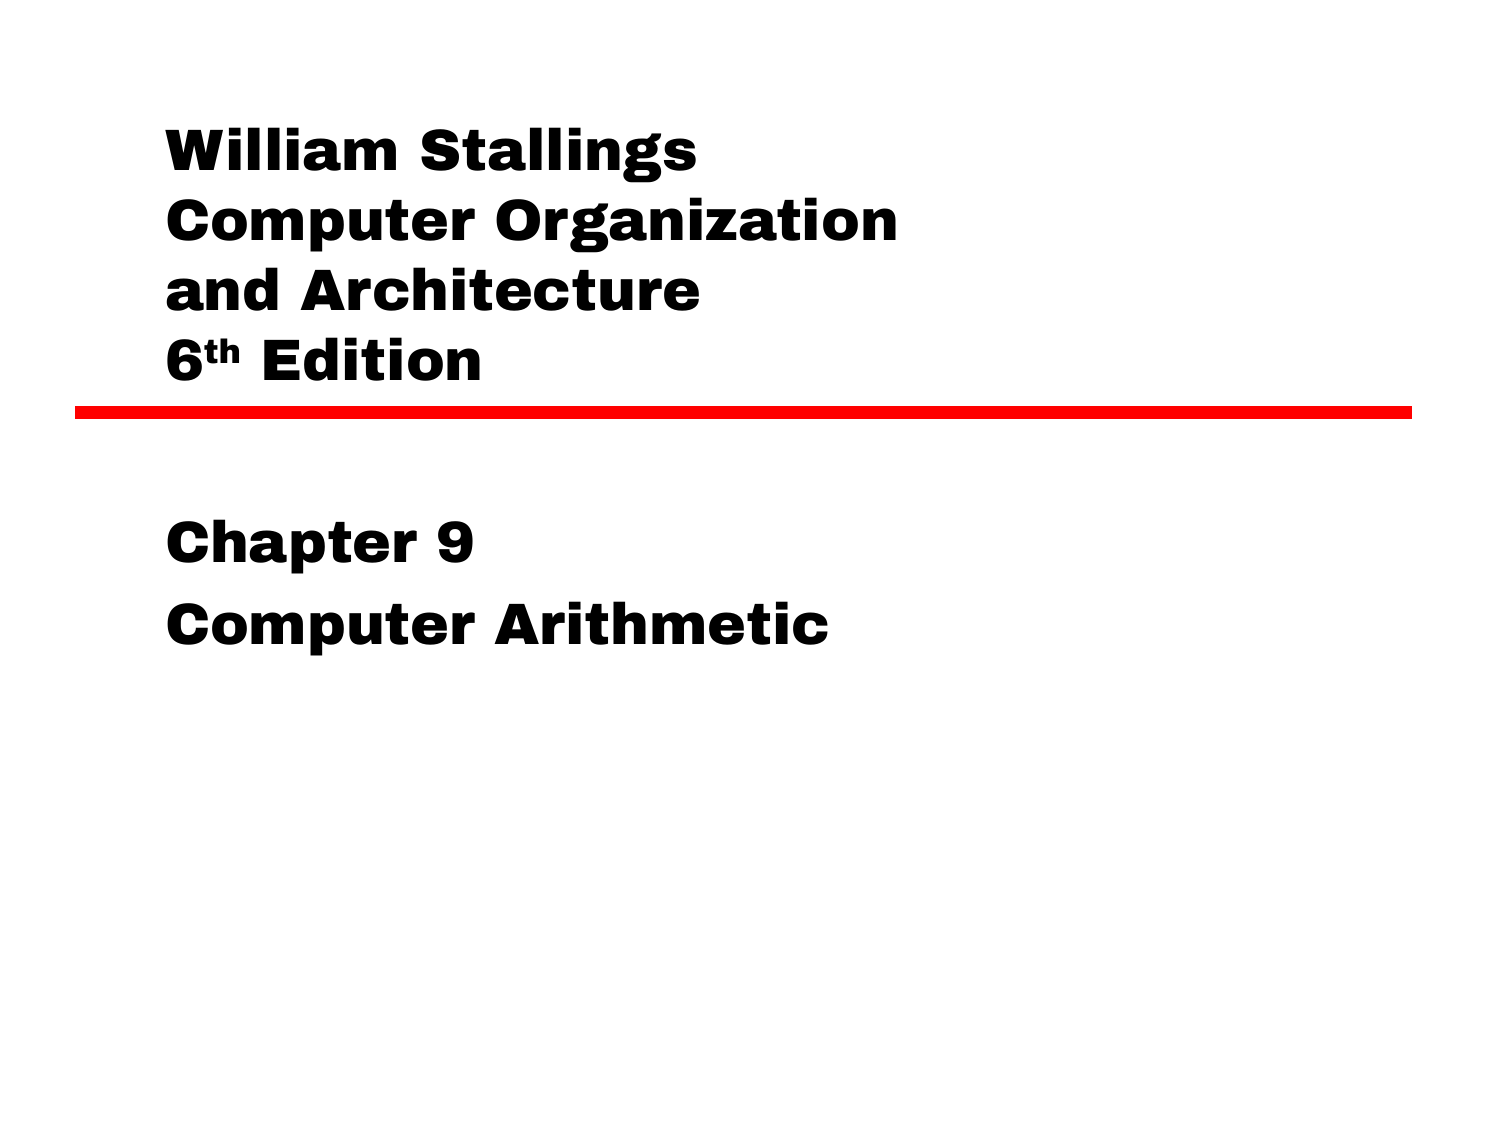

# William Stallings Computer Organization and Architecture 6th Edition
Chapter 9
Computer Arithmetic